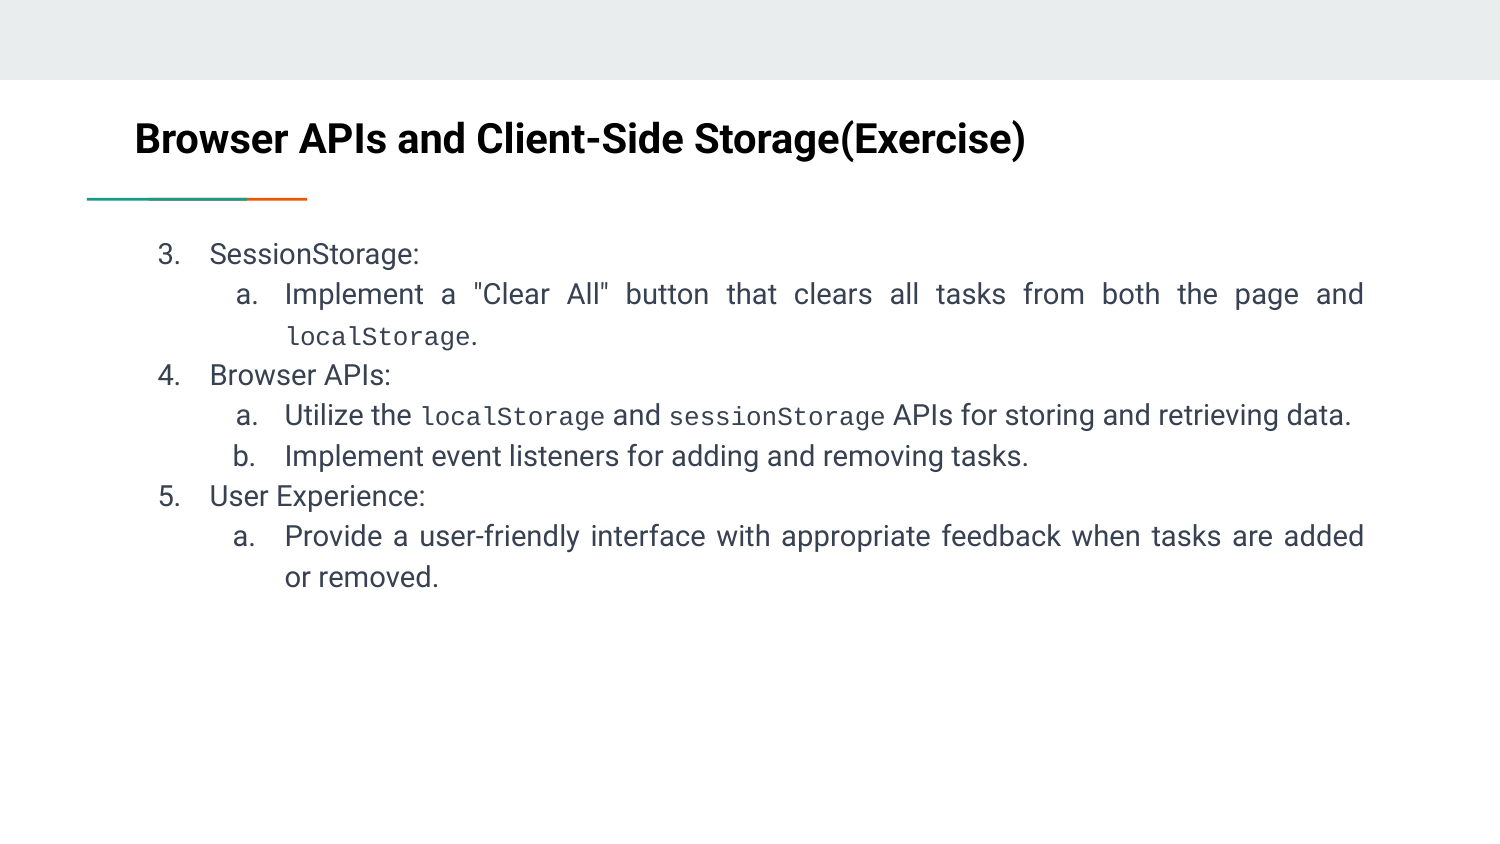

# Browser APIs and Client-Side Storage(Exercise)

SessionStorage:
Implement a "Clear All" button that clears all tasks from both the page and localStorage.
Browser APIs:
Utilize the localStorage and sessionStorage APIs for storing and retrieving data.
Implement event listeners for adding and removing tasks.
User Experience:
Provide a user-friendly interface with appropriate feedback when tasks are added or removed.